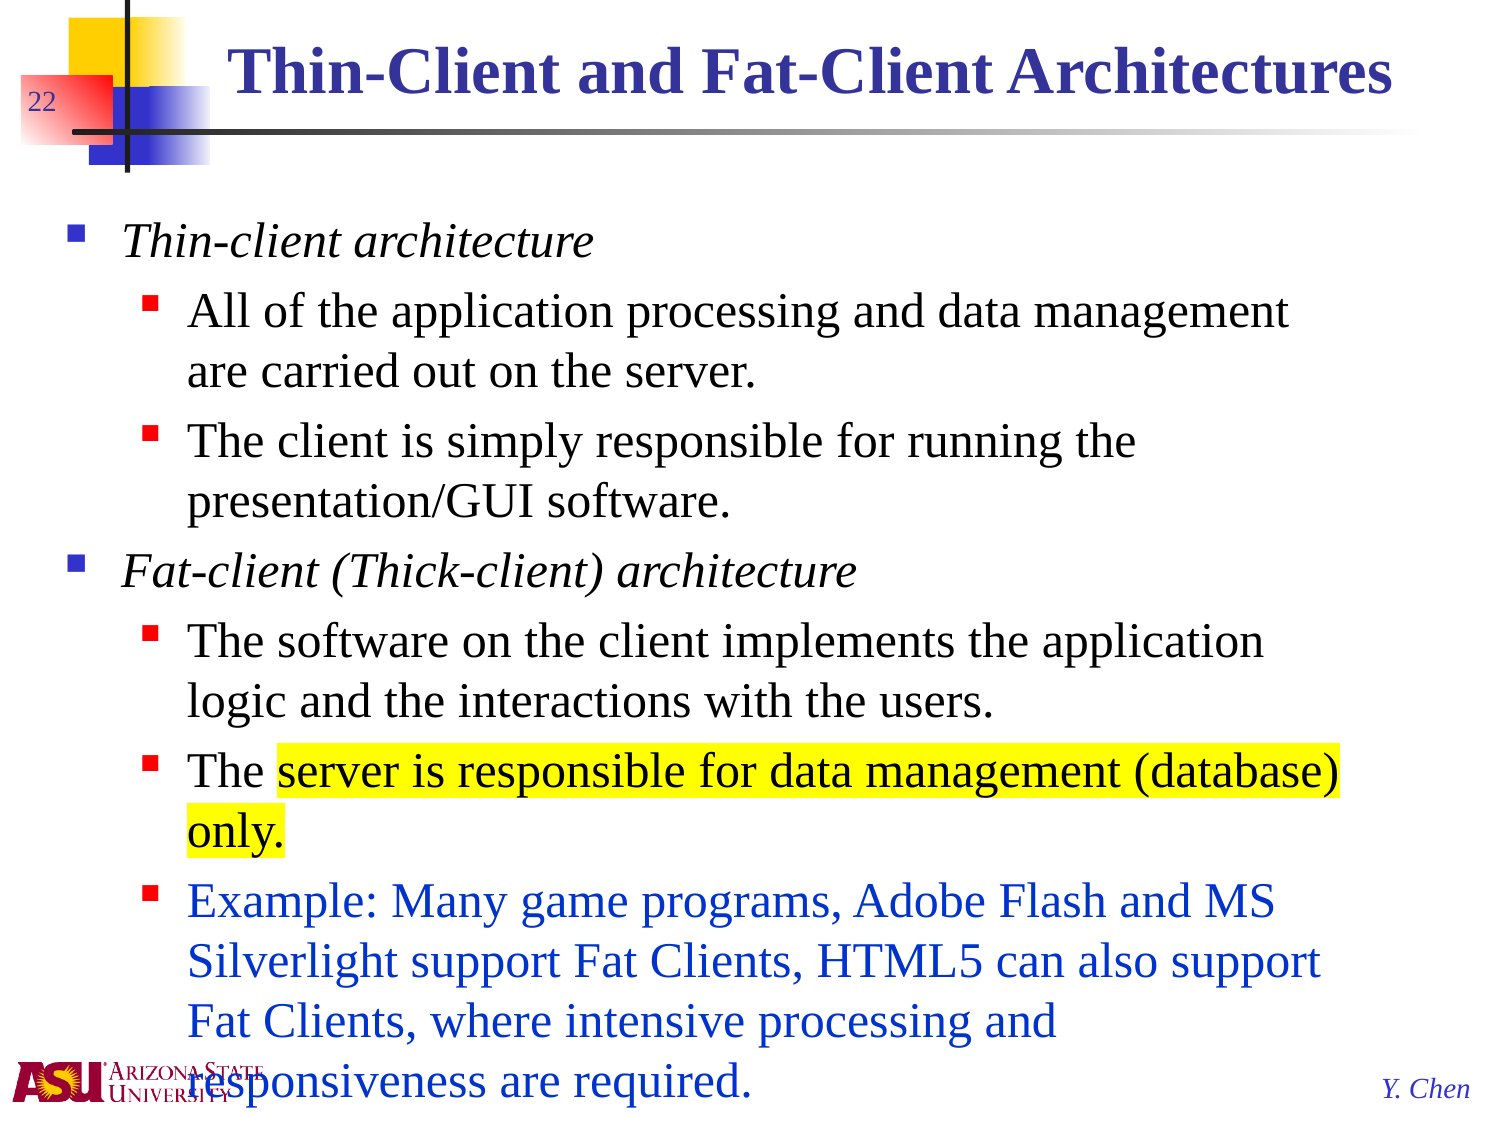

# Thin-Client and Fat-Client Architectures
22
Thin-client architecture
All of the application processing and data management are carried out on the server.
The client is simply responsible for running the presentation/GUI software.
Fat-client (Thick-client) architecture
The software on the client implements the application logic and the interactions with the users.
The server is responsible for data management (database) only.
Example: Many game programs, Adobe Flash and MS Silverlight support Fat Clients, HTML5 can also support Fat Clients, where intensive processing and responsiveness are required.